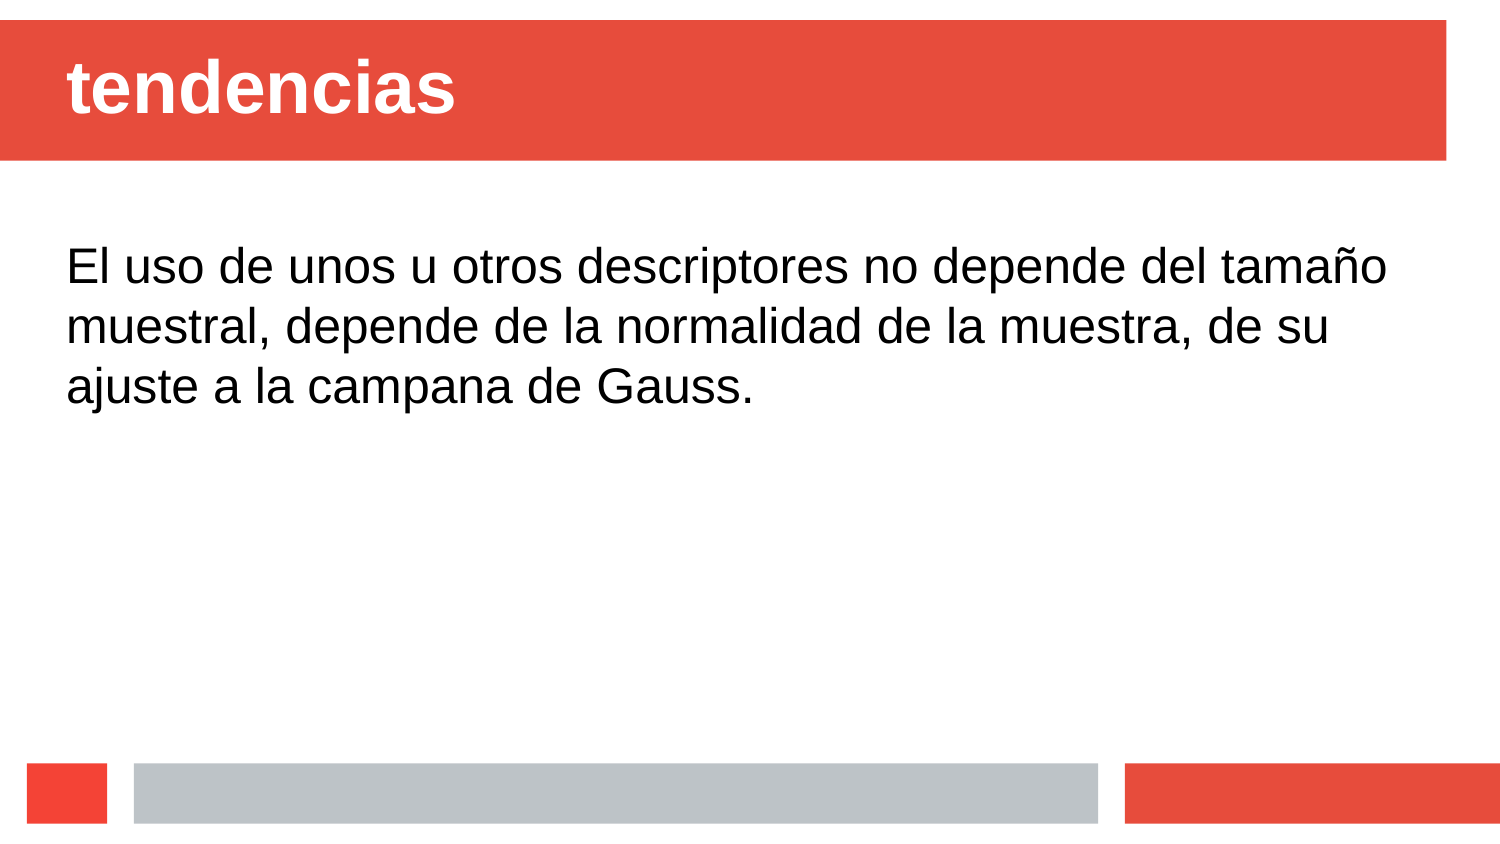

# tendencias
El uso de unos u otros descriptores no depende del tamaño muestral, depende de la normalidad de la muestra, de su ajuste a la campana de Gauss.